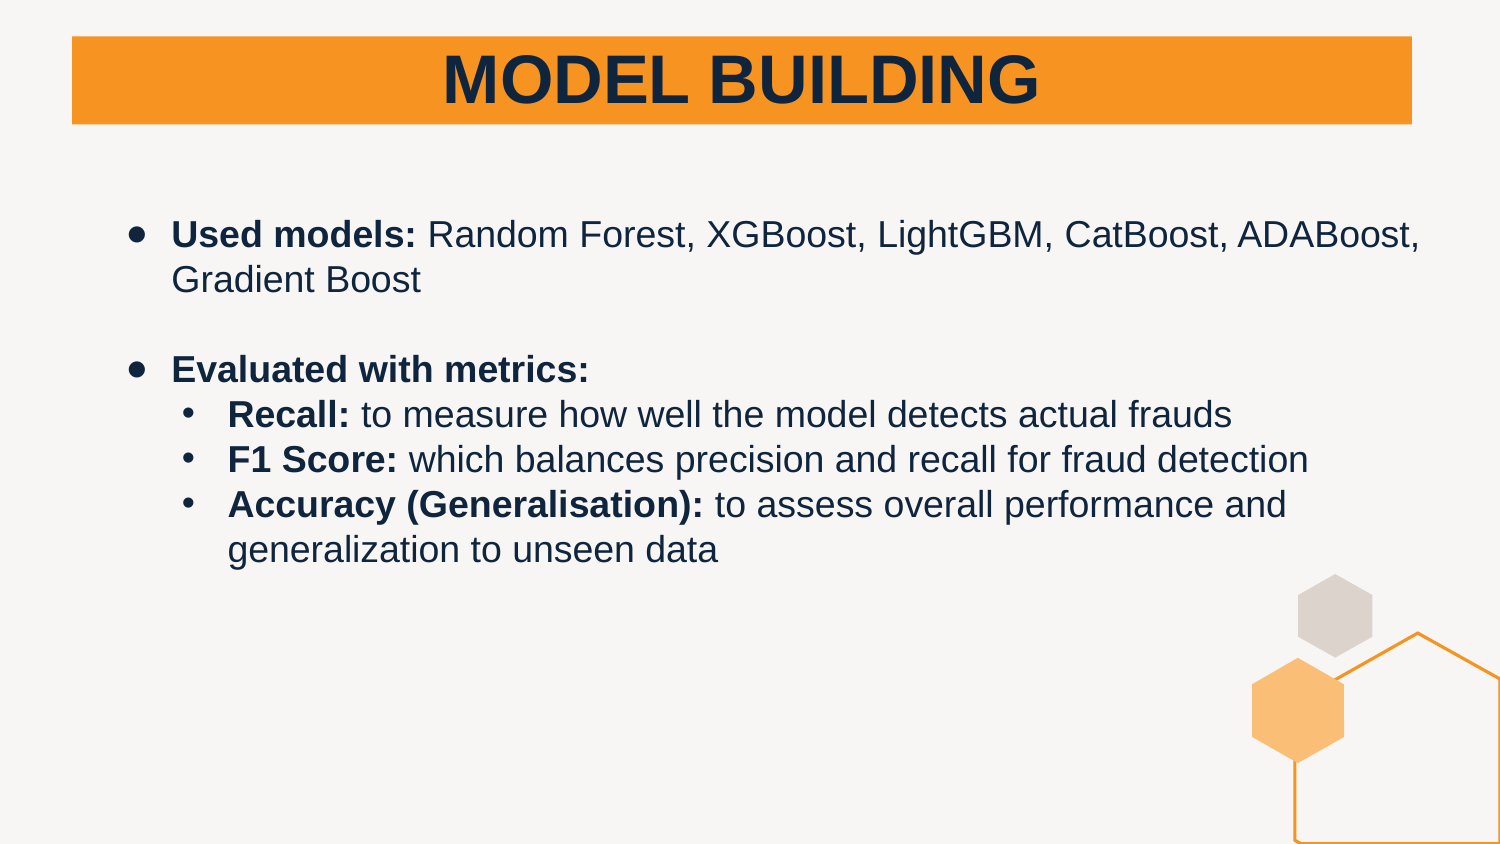

# MODEL BUILDING
Used models: Random Forest, XGBoost, LightGBM, CatBoost, ADABoost, Gradient Boost

Evaluated with metrics:
Recall: to measure how well the model detects actual frauds
F1 Score: which balances precision and recall for fraud detection
Accuracy (Generalisation): to assess overall performance and generalization to unseen data